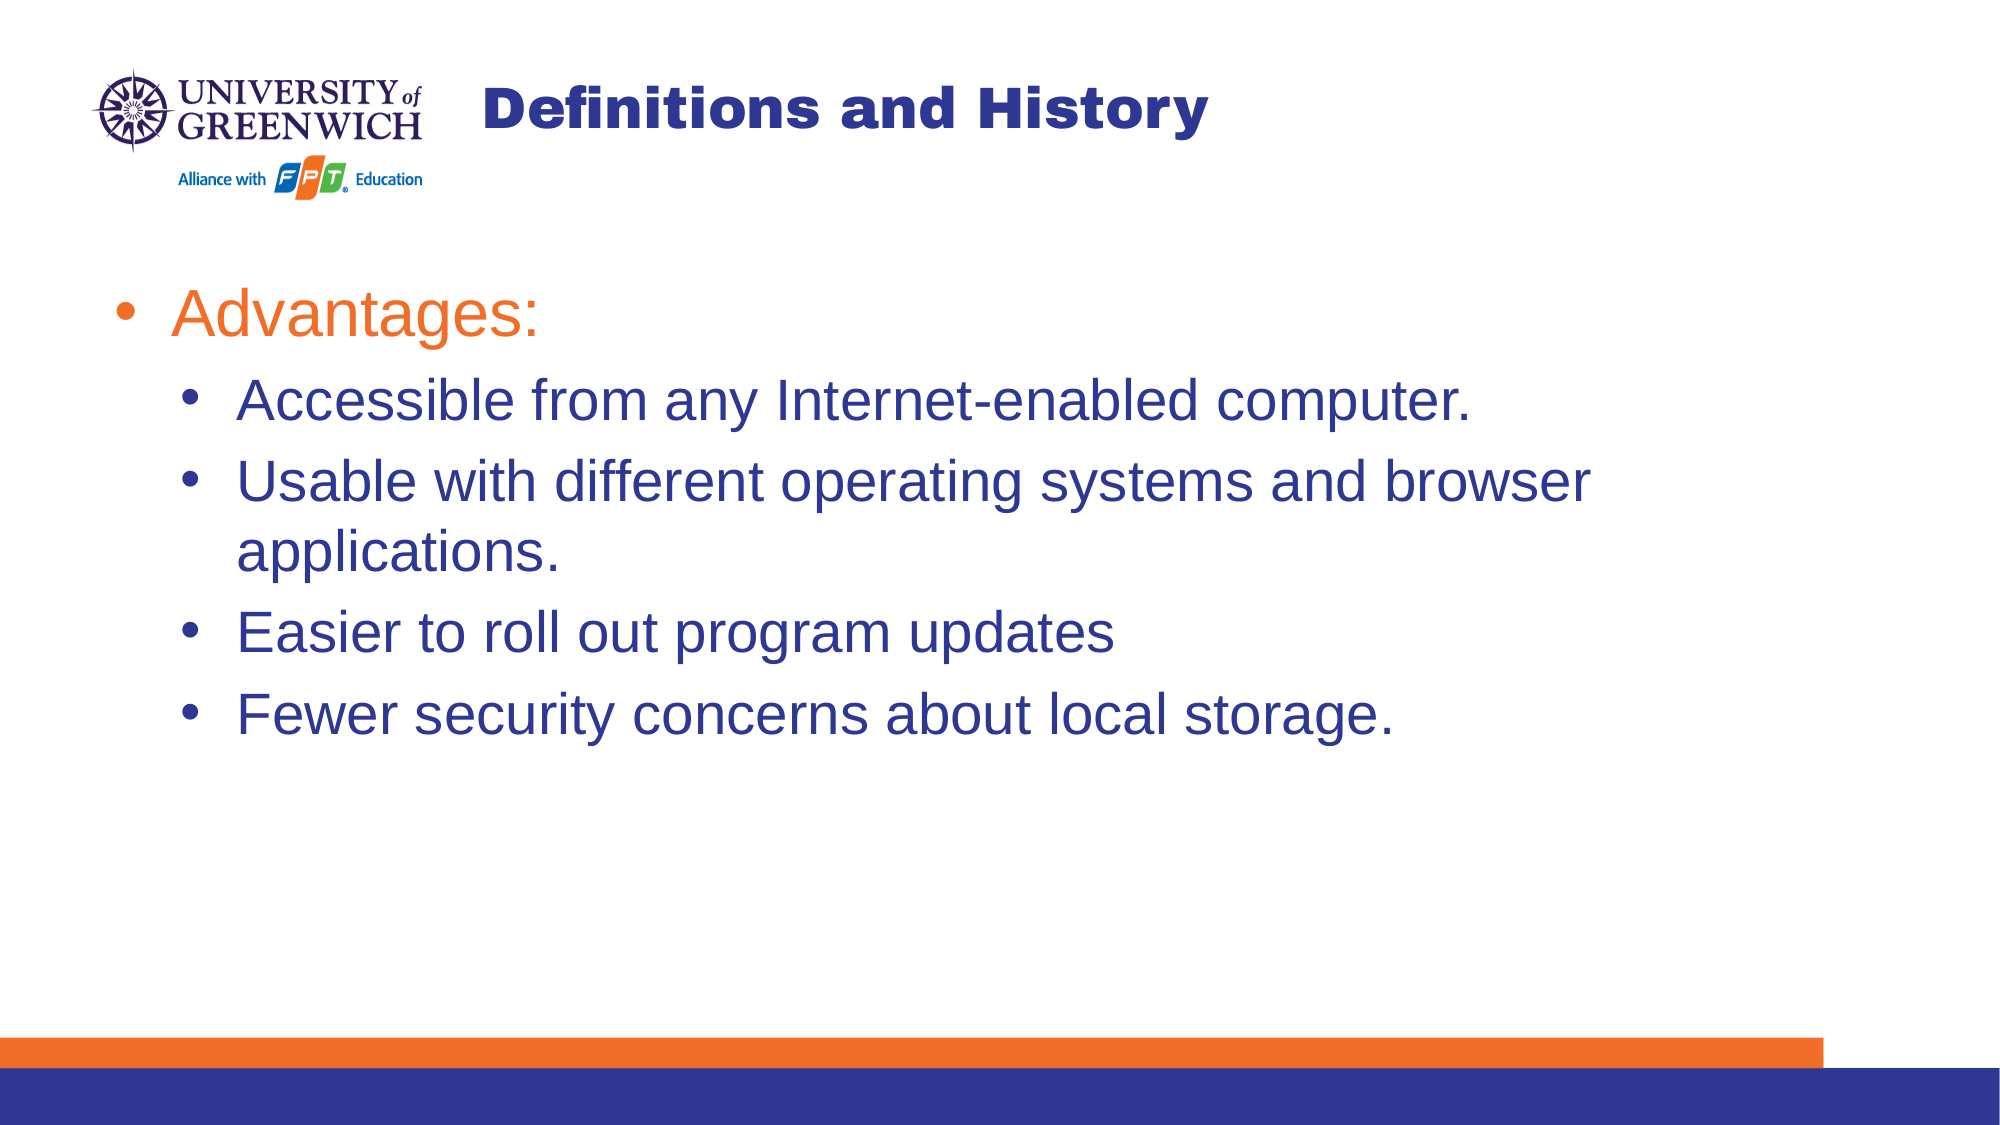

# Definitions and History
Advantages:
Accessible from any Internet-enabled computer.
Usable with different operating systems and browser applications.
Easier to roll out program updates
Fewer security concerns about local storage.